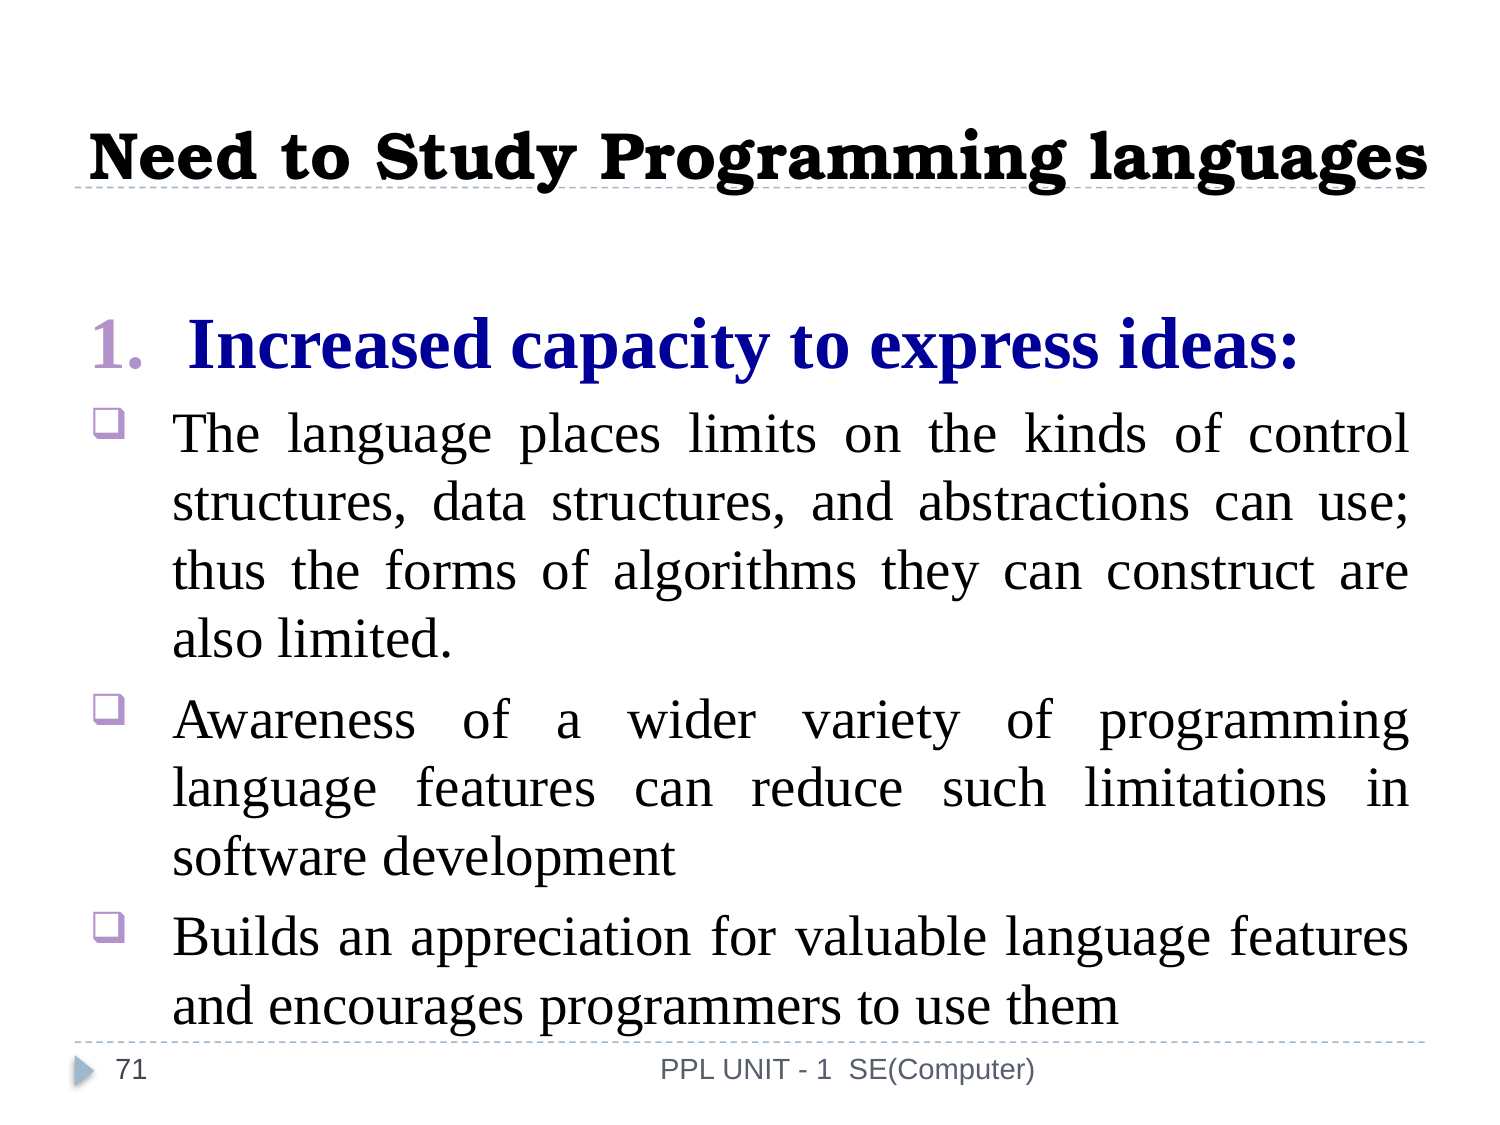

# Need to Study Programming languages
Increased capacity to express ideas:
The language places limits on the kinds of control structures, data structures, and abstractions can use; thus the forms of algorithms they can construct are also limited.
Awareness of a wider variety of programming language features can reduce such limitations in software development
Builds an appreciation for valuable language features and encourages programmers to use them
71
PPL UNIT - 1  SE(Computer)